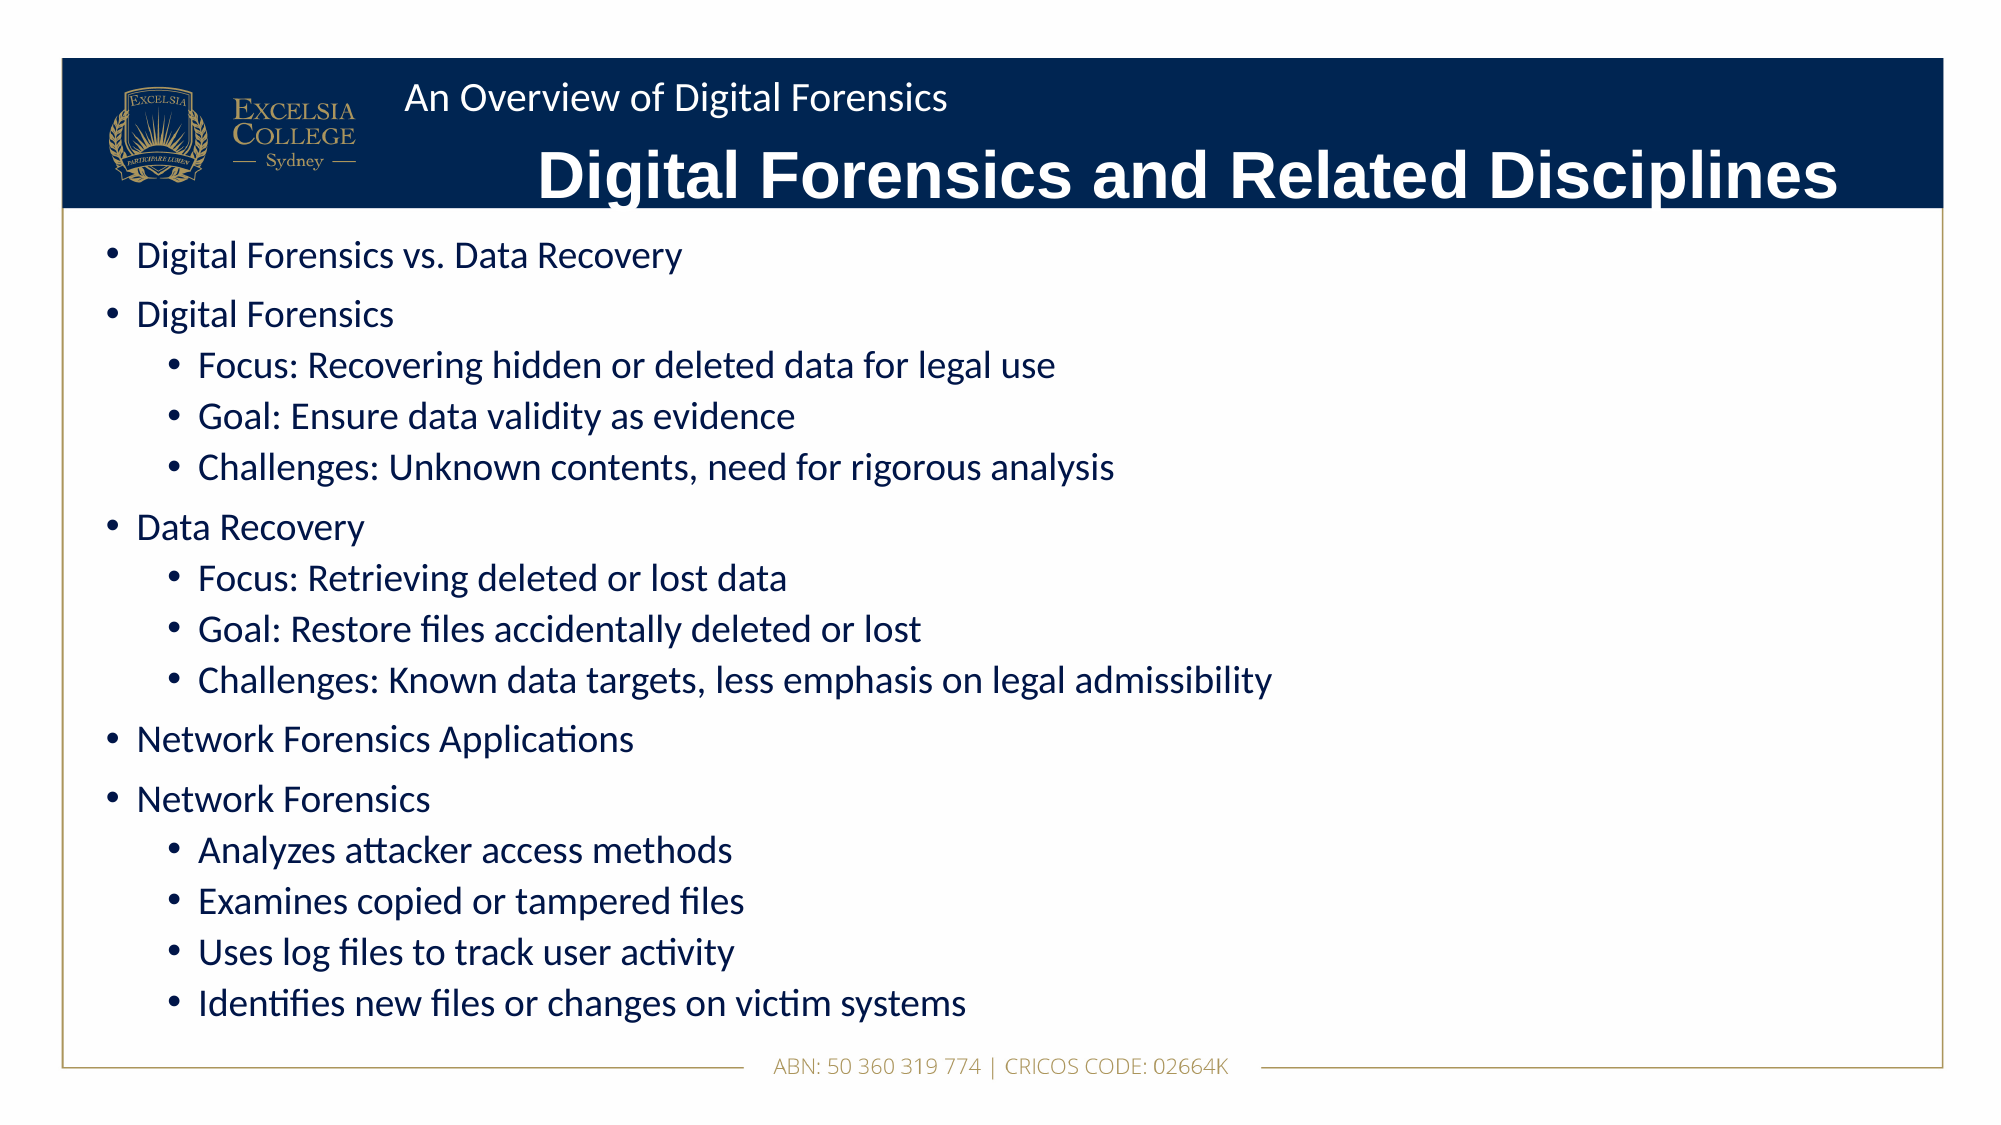

# An Overview of Digital Forensics
Digital Forensics and Related Disciplines
Digital Forensics vs. Data Recovery
Digital Forensics
Focus: Recovering hidden or deleted data for legal use
Goal: Ensure data validity as evidence
Challenges: Unknown contents, need for rigorous analysis
Data Recovery
Focus: Retrieving deleted or lost data
Goal: Restore files accidentally deleted or lost
Challenges: Known data targets, less emphasis on legal admissibility
Network Forensics Applications
Network Forensics
Analyzes attacker access methods
Examines copied or tampered files
Uses log files to track user activity
Identifies new files or changes on victim systems